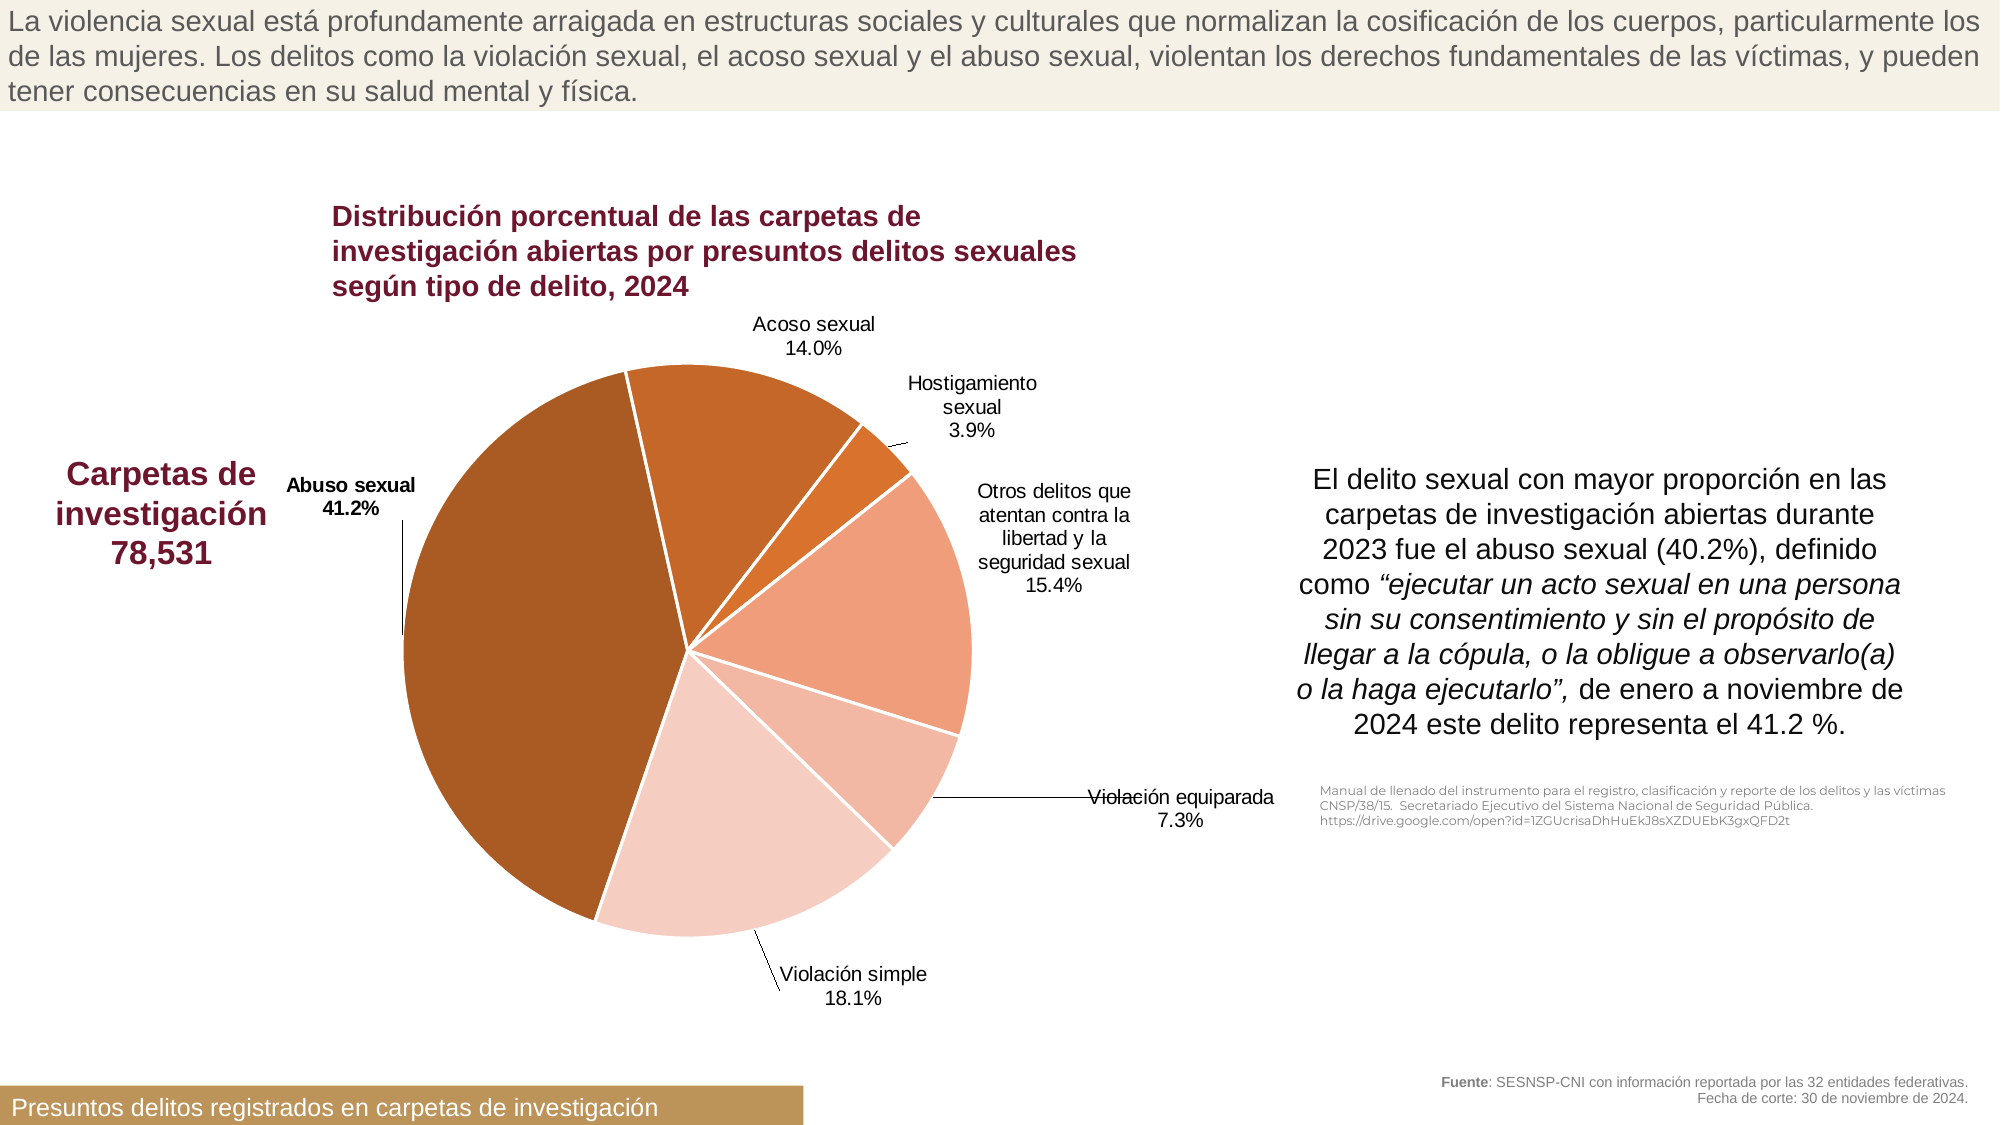

La violencia sexual está profundamente arraigada en estructuras sociales y culturales que normalizan la cosificación de los cuerpos, particularmente los de las mujeres. Los delitos como la violación sexual, el acoso sexual y el abuso sexual, violentan los derechos fundamentales de las víctimas, y pueden tener consecuencias en su salud mental y física.
Distribución porcentual de las carpetas de investigación abiertas por presuntos delitos sexuales según tipo de delito, 2024

### Chart

| Category | Presuntos delitos sexuales |
|---|---|
| Abuso sexual | 32369.0 |
| Acoso sexual | 10990.0 |
| Hostigamiento sexual | 3055.0 |
| Incesto | 8.0 |
| Otros delitos que atentan contra la libertad y la seguridad sexual | 12129.0 |
| Violación equiparada | 5770.0 |
| Violación simple | 14210.0 |
Carpetas de investigación
78,531
El delito sexual con mayor proporción en las carpetas de investigación abiertas durante 2023 fue el abuso sexual (40.2%), definido como “ejecutar un acto sexual en una persona sin su consentimiento y sin el propósito de llegar a la cópula, o la obligue a observarlo(a) o la haga ejecutarlo”, de enero a noviembre de 2024 este delito representa el 41.2 %.
| Manual de llenado del instrumento para el registro, clasificación y reporte de los delitos y las víctimas CNSP/38/15. Secretariado Ejecutivo del Sistema Nacional de Seguridad Pública. https://drive.google.com/open?id=1ZGUcrisaDhHuEkJ8sXZDUEbK3gxQFD2t |
| --- |
| Fuente: SESNSP-CNI con información reportada por las 32 entidades federativas. Fecha de corte: 30 de noviembre de 2024. |
| --- |
Presuntos delitos registrados en carpetas de investigación